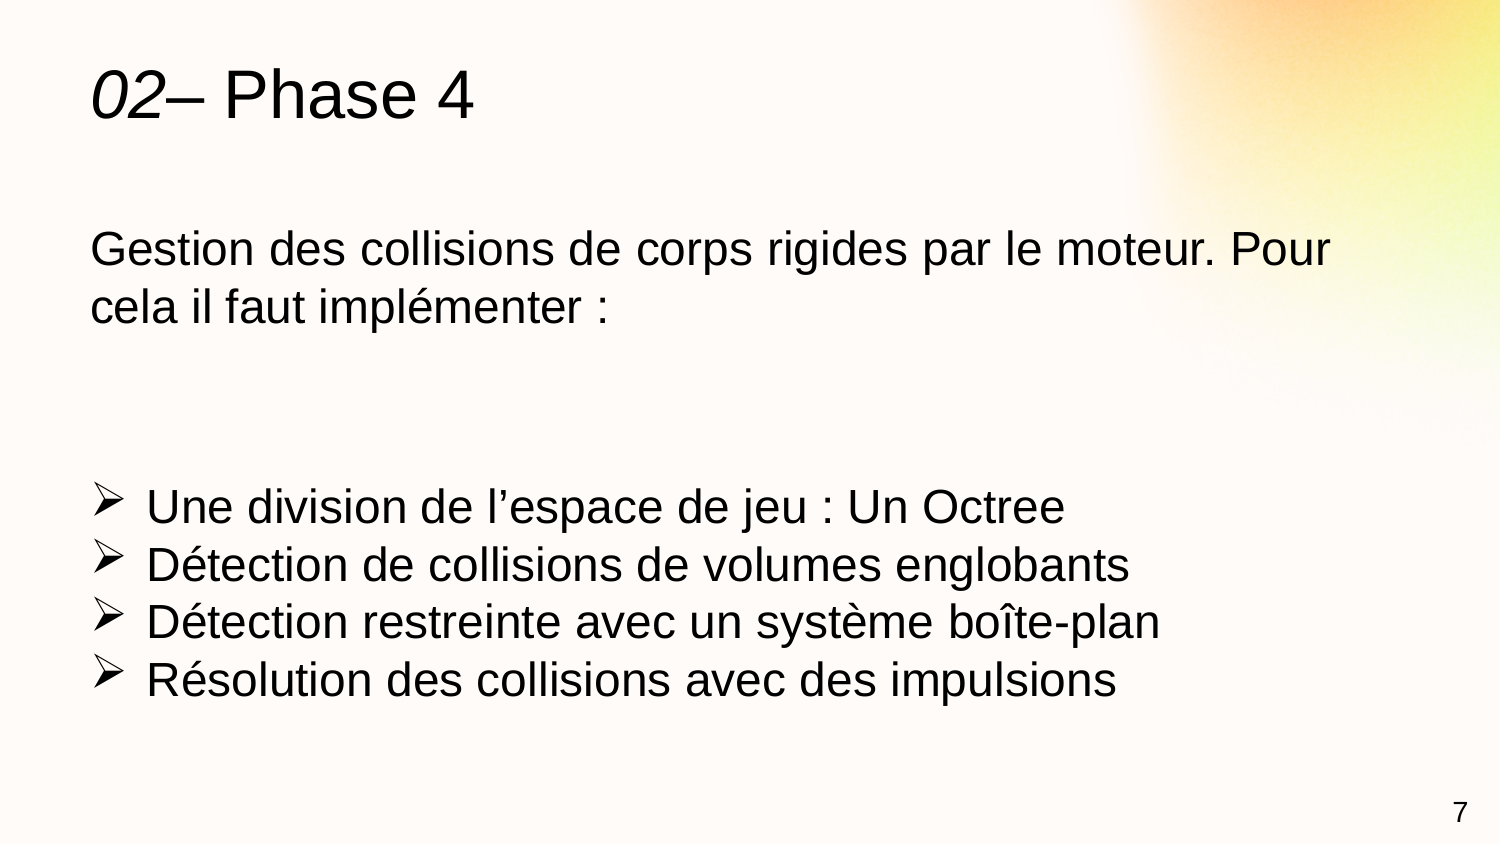

# 02– Phase 4
03
Gestion des collisions de corps rigides par le moteur. Pour cela il faut implémenter :
Une division de l’espace de jeu : Un Octree
Détection de collisions de volumes englobants
Détection restreinte avec un système boîte-plan
Résolution des collisions avec des impulsions
TRAVAIL RÉALISÉ
7